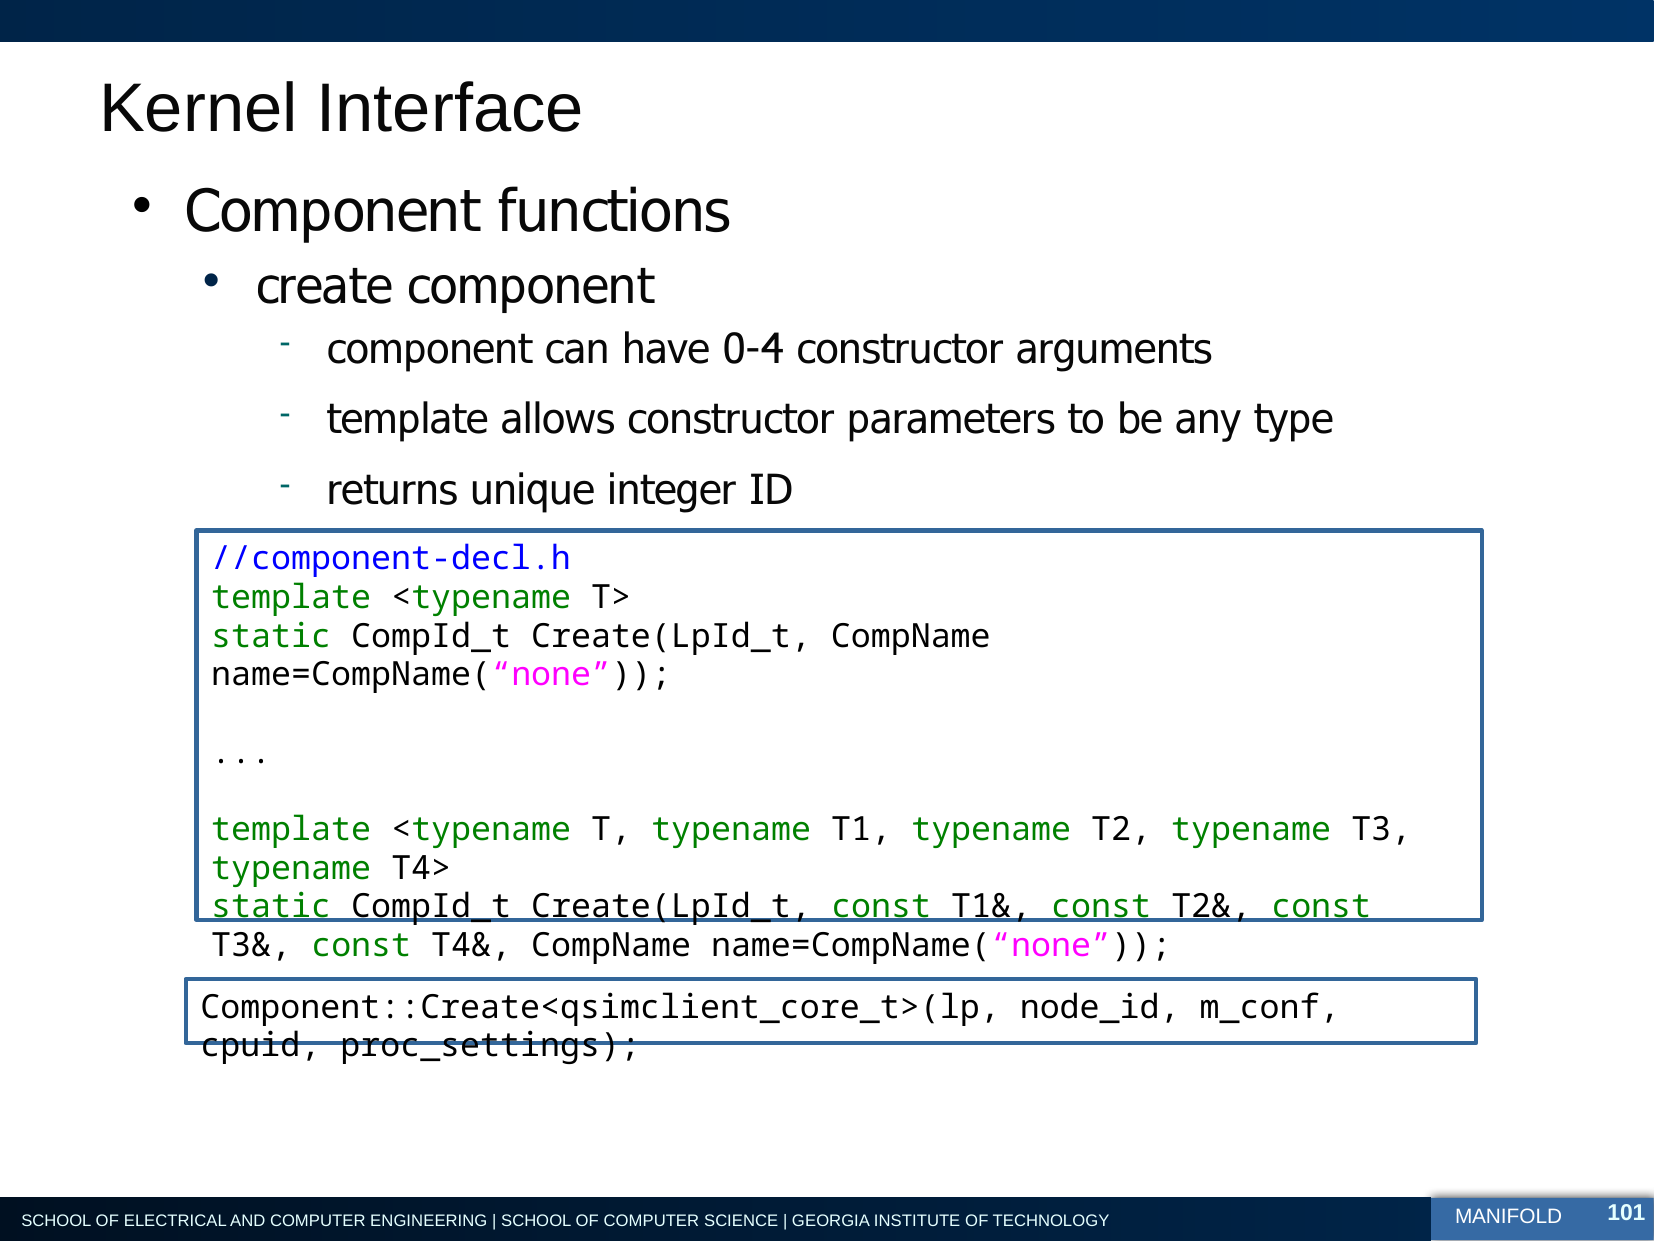

# Kernel Interface
Component functions
create component
component can have 0-4 constructor arguments
template allows constructor parameters to be any type
returns unique integer ID

//component-decl.h
template <typename T>
static CompId_t Create(LpId_t, CompName name=CompName(“none”));

...

template <typename T, typename T1, typename T2, typename T3, typename T4>
static CompId_t Create(LpId_t, const T1&, const T2&, const T3&, const T4&, CompName name=CompName(“none”));
Component::Create<qsimclient_core_t>(lp, node_id, m_conf, cpuid, proc_settings);
101